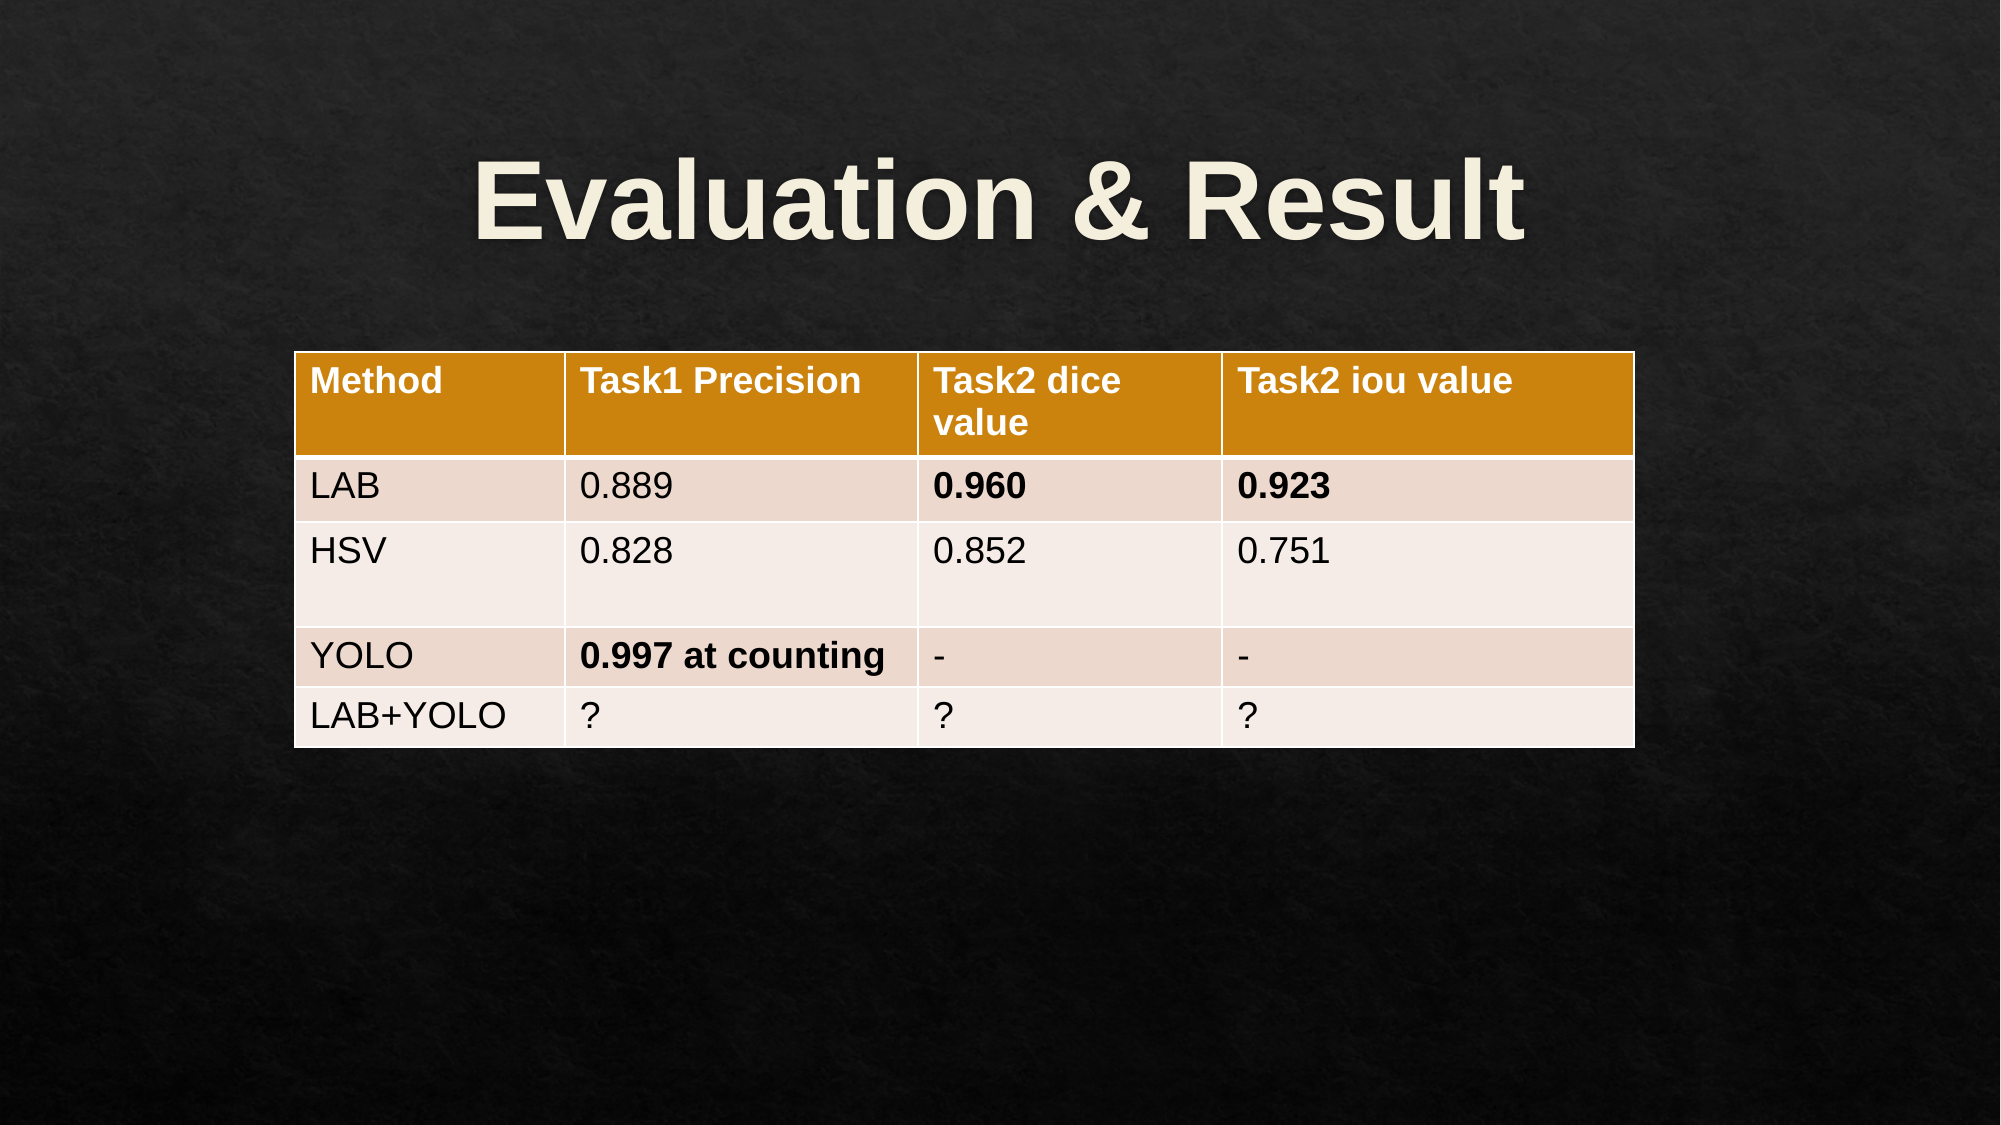

# Evaluation & Result

| Method | Task1 Precision | Task2 dice value | Task2 iou value |
| --- | --- | --- | --- |
| LAB | 0.889 | 0.960 | 0.923 |
| HSV | 0.828 | 0.852 | 0.751 |
| YOLO | 0.997 at counting | - | - |
| LAB+YOLO | ? | ? | ? |